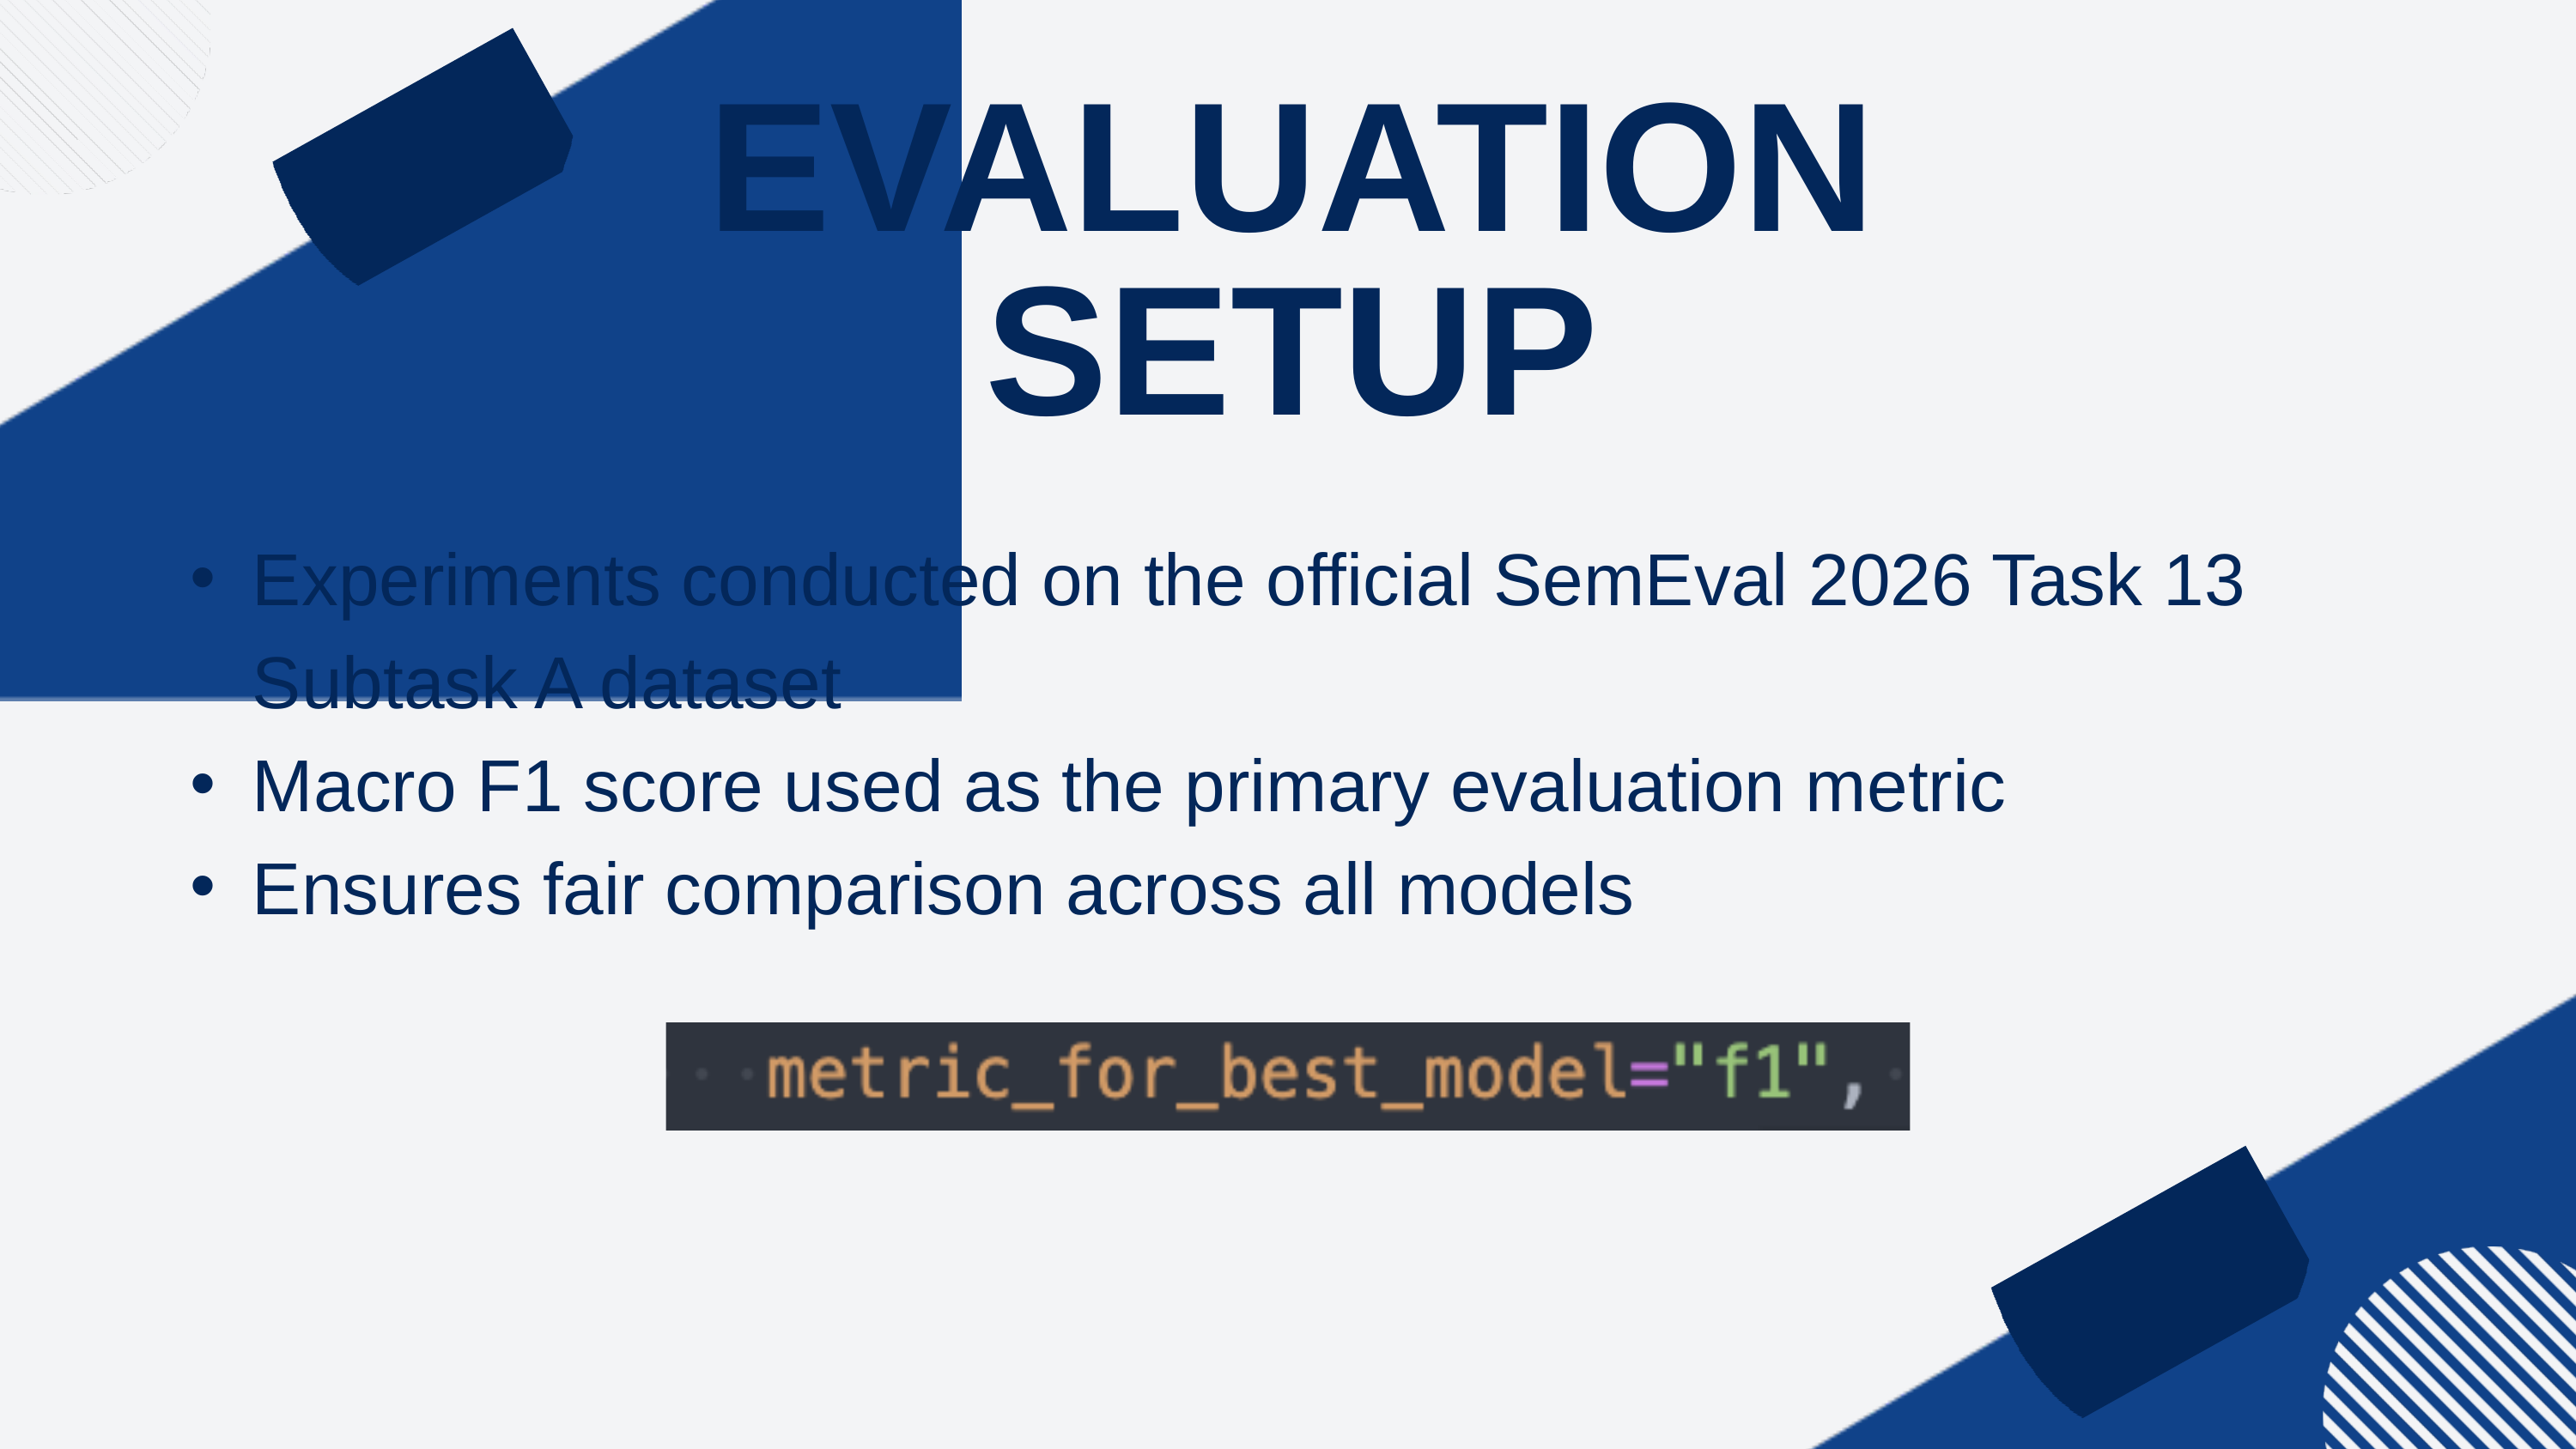

EVALUATION SETUP

Experiments conducted on the official SemEval 2026 Task 13 Subtask A dataset
Macro F1 score used as the primary evaluation metric
Ensures fair comparison across all models